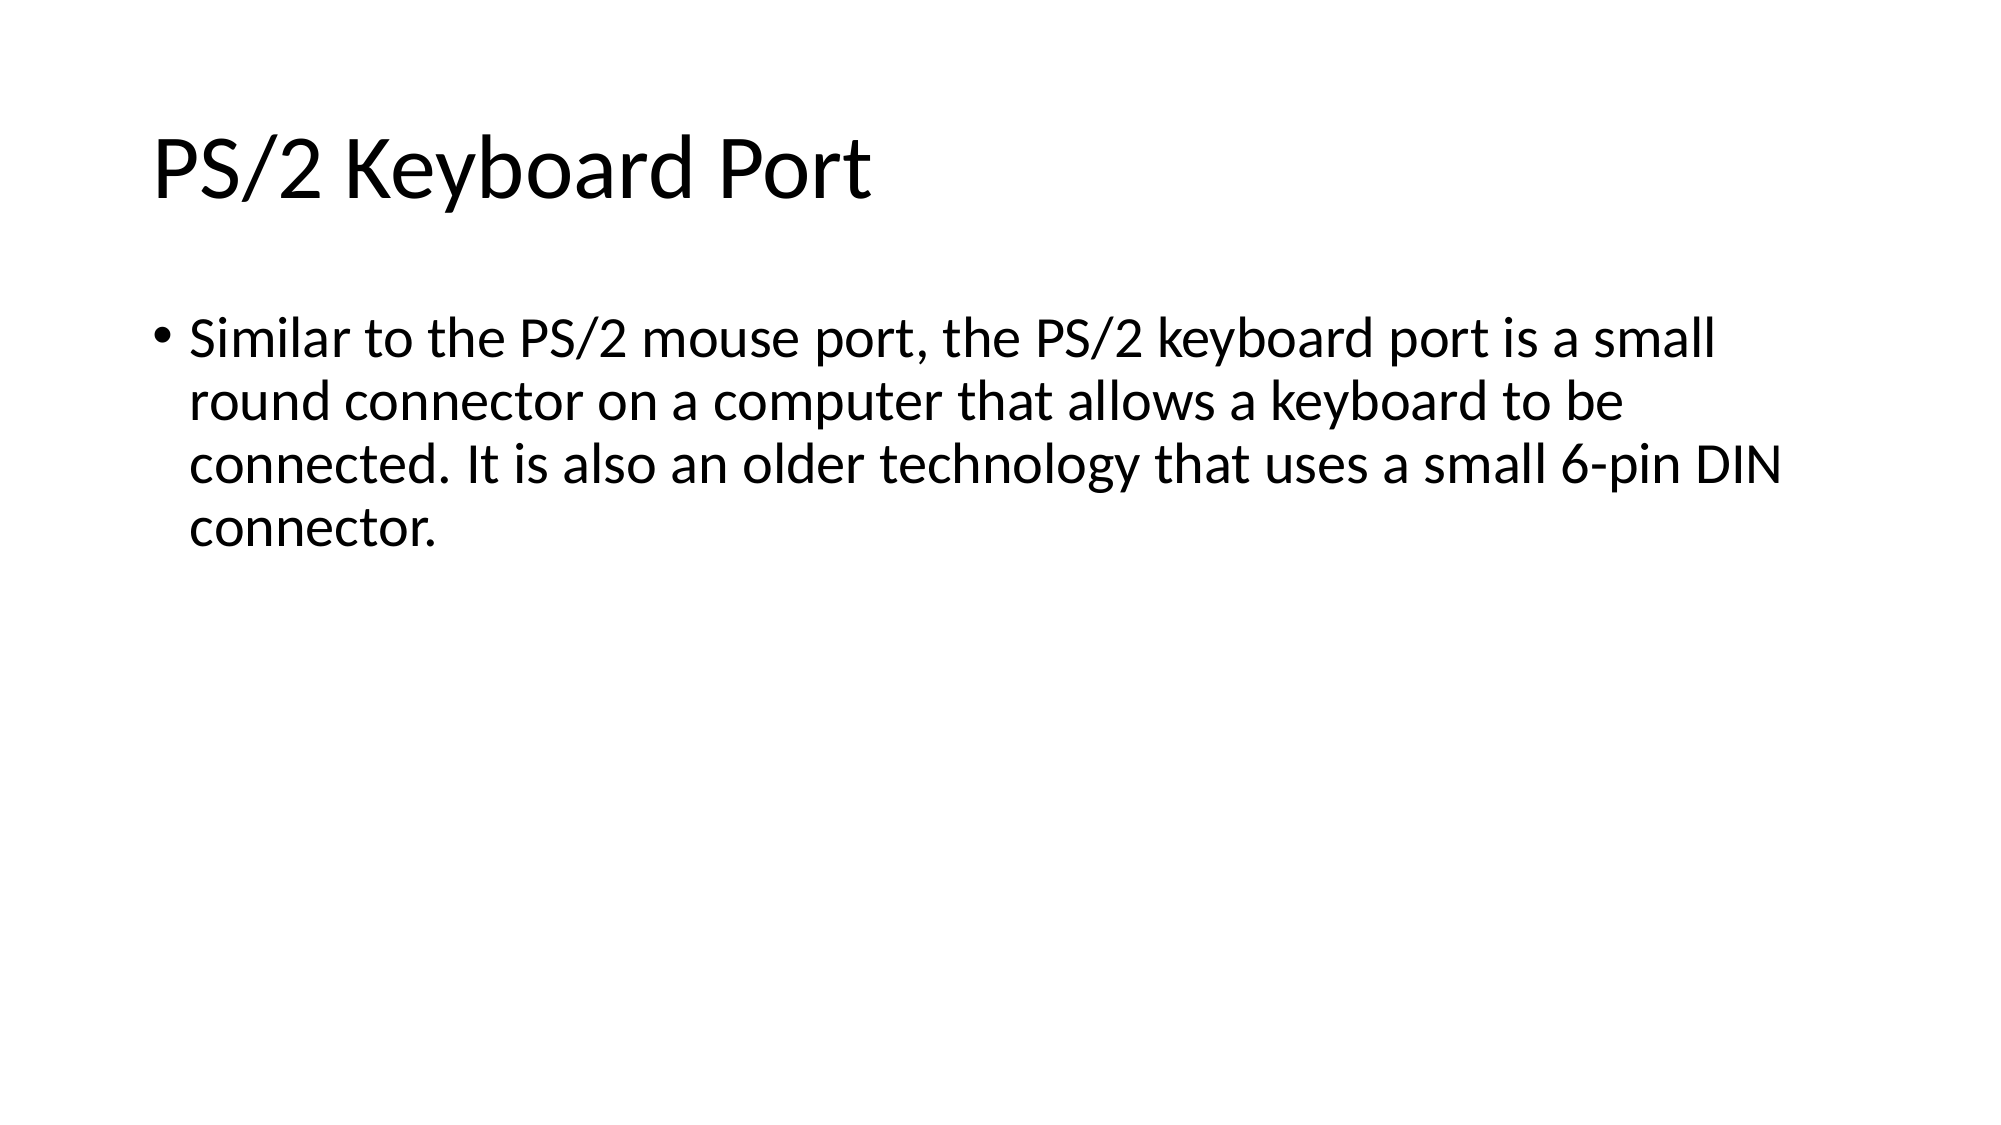

# PS/2 Keyboard Port
Similar to the PS/2 mouse port, the PS/2 keyboard port is a small round connector on a computer that allows a keyboard to be connected. It is also an older technology that uses a small 6-pin DIN connector.